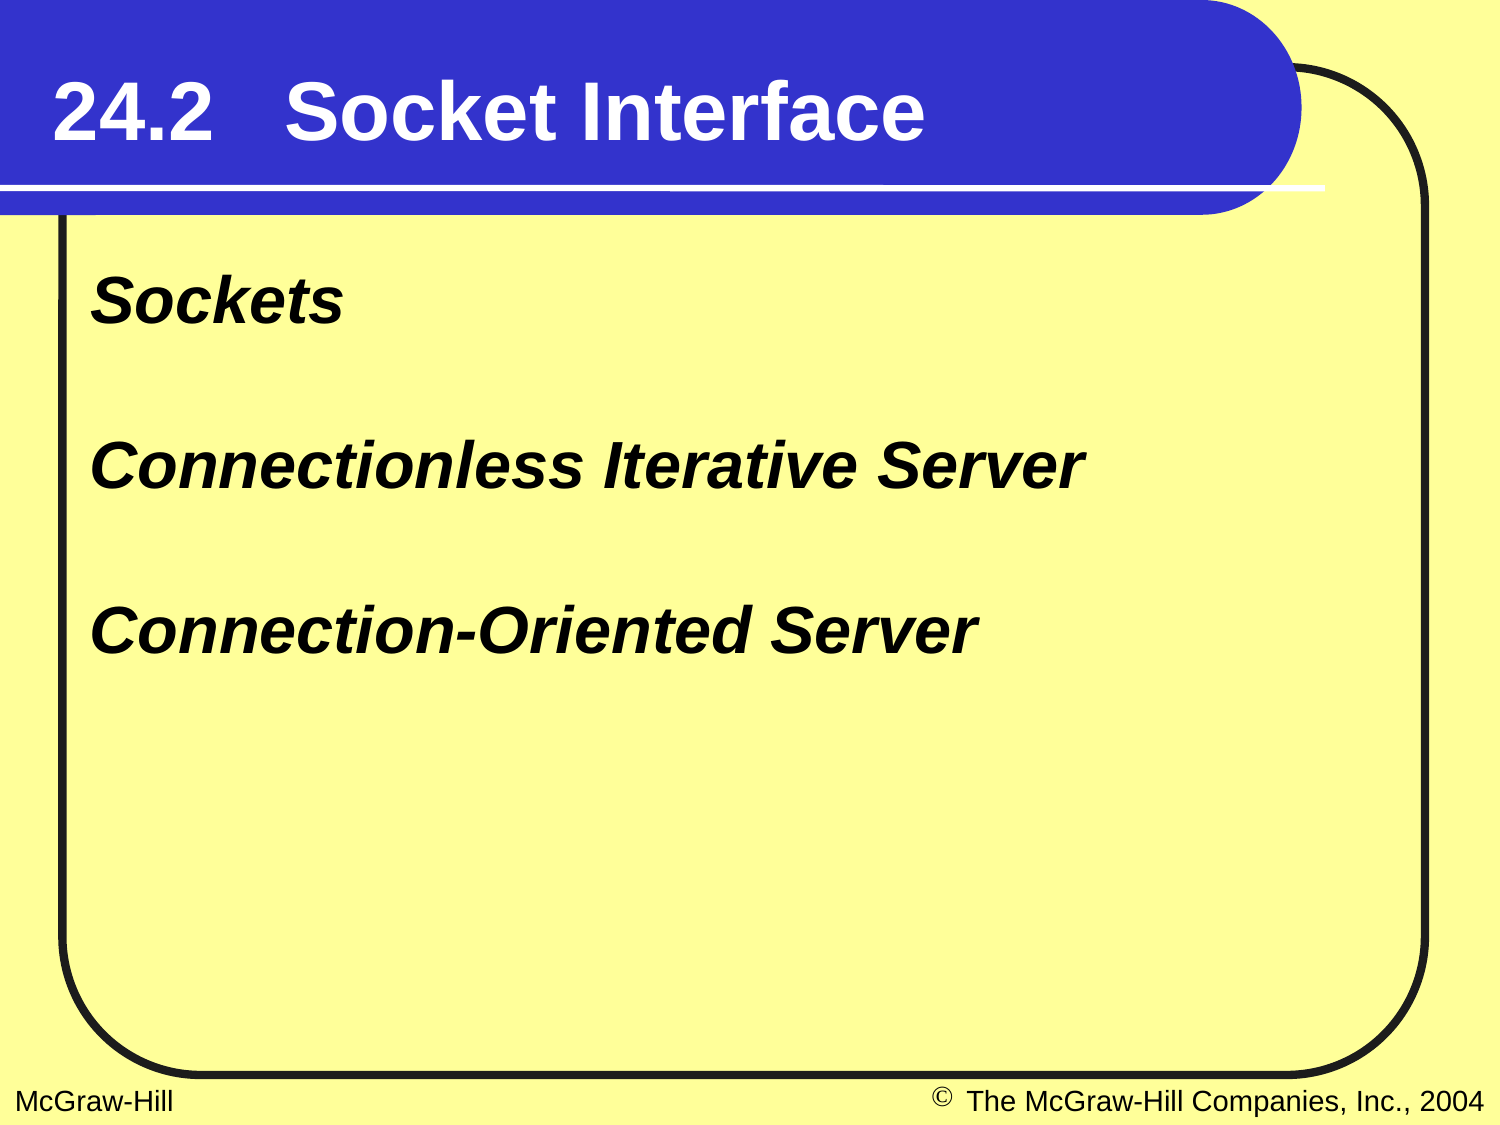

24.2   Socket Interface
Sockets
Connectionless Iterative Server
Connection-Oriented Server